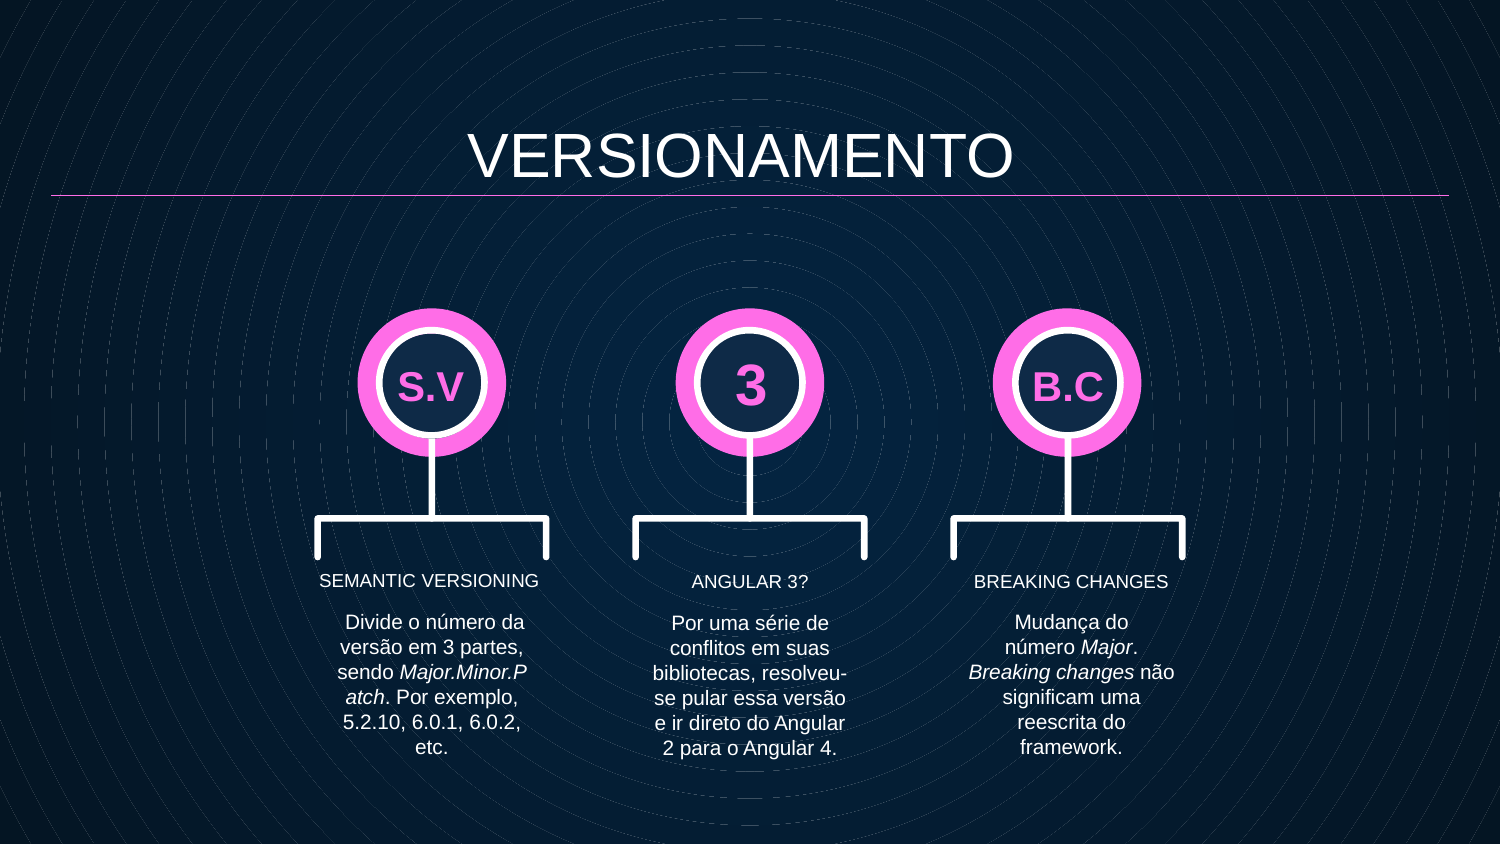

VERSIONAMENTO

3
S.V
B.C

SEMANTIC VERSIONING
# ANGULAR 3?
BREAKING CHANGES
Mudança do número Major. Breaking changes não significam uma reescrita do framework.
 Divide o número da versão em 3 partes, sendo Major.Minor.Patch. Por exemplo, 5.2.10, 6.0.1, 6.0.2, etc.
Por uma série de conflitos em suas bibliotecas, resolveu-se pular essa versão e ir direto do Angular 2 para o Angular 4.